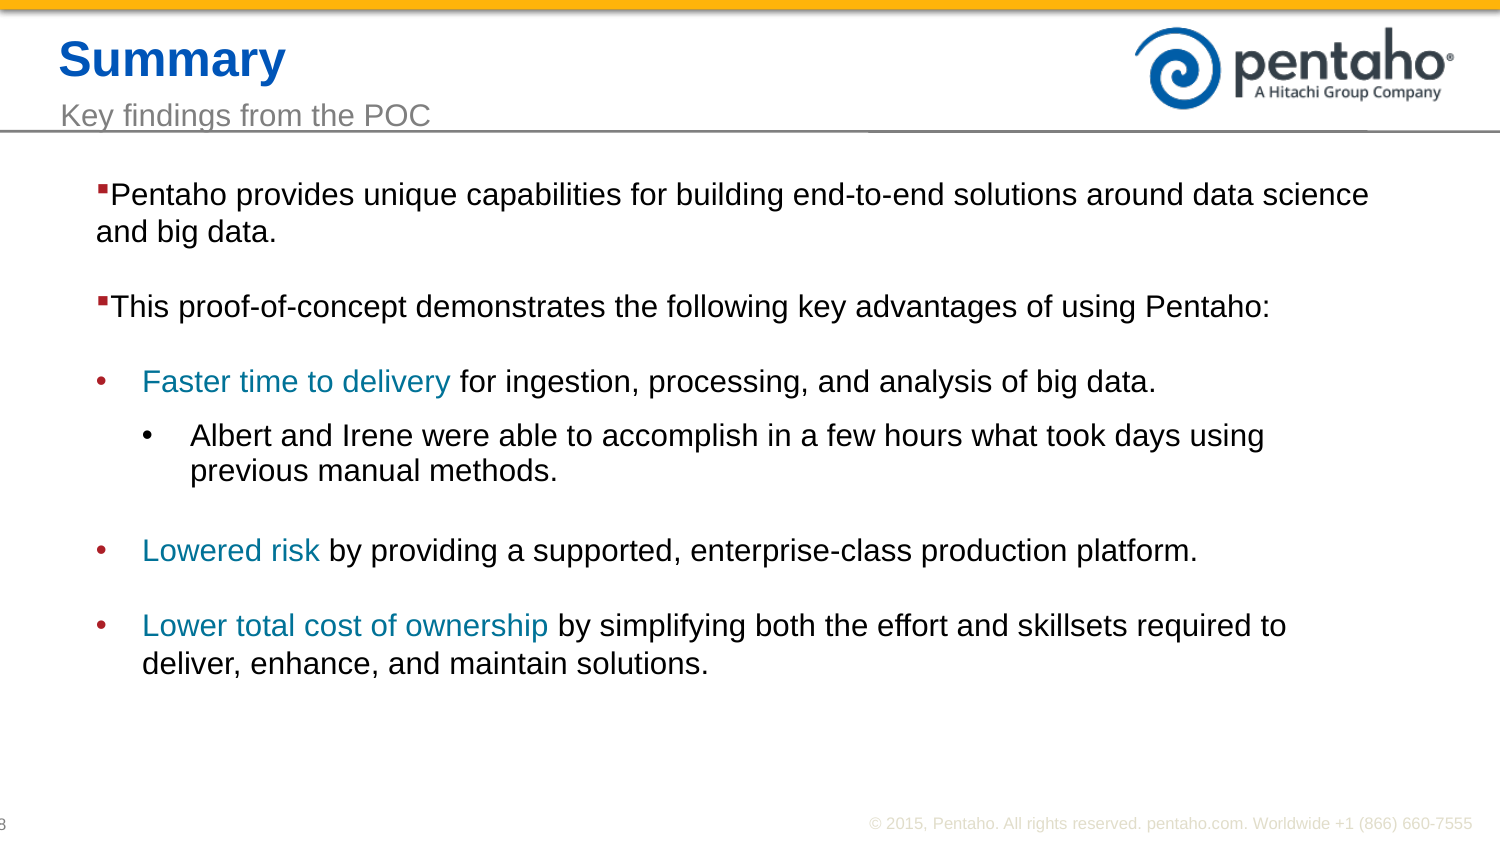

# Summary
Key findings from the POC
Pentaho provides unique capabilities for building end-to-end solutions around data science and big data.
This proof-of-concept demonstrates the following key advantages of using Pentaho:
Faster time to delivery for ingestion, processing, and analysis of big data.
Albert and Irene were able to accomplish in a few hours what took days using previous manual methods.
Lowered risk by providing a supported, enterprise-class production platform.
Lower total cost of ownership by simplifying both the effort and skillsets required to deliver, enhance, and maintain solutions.